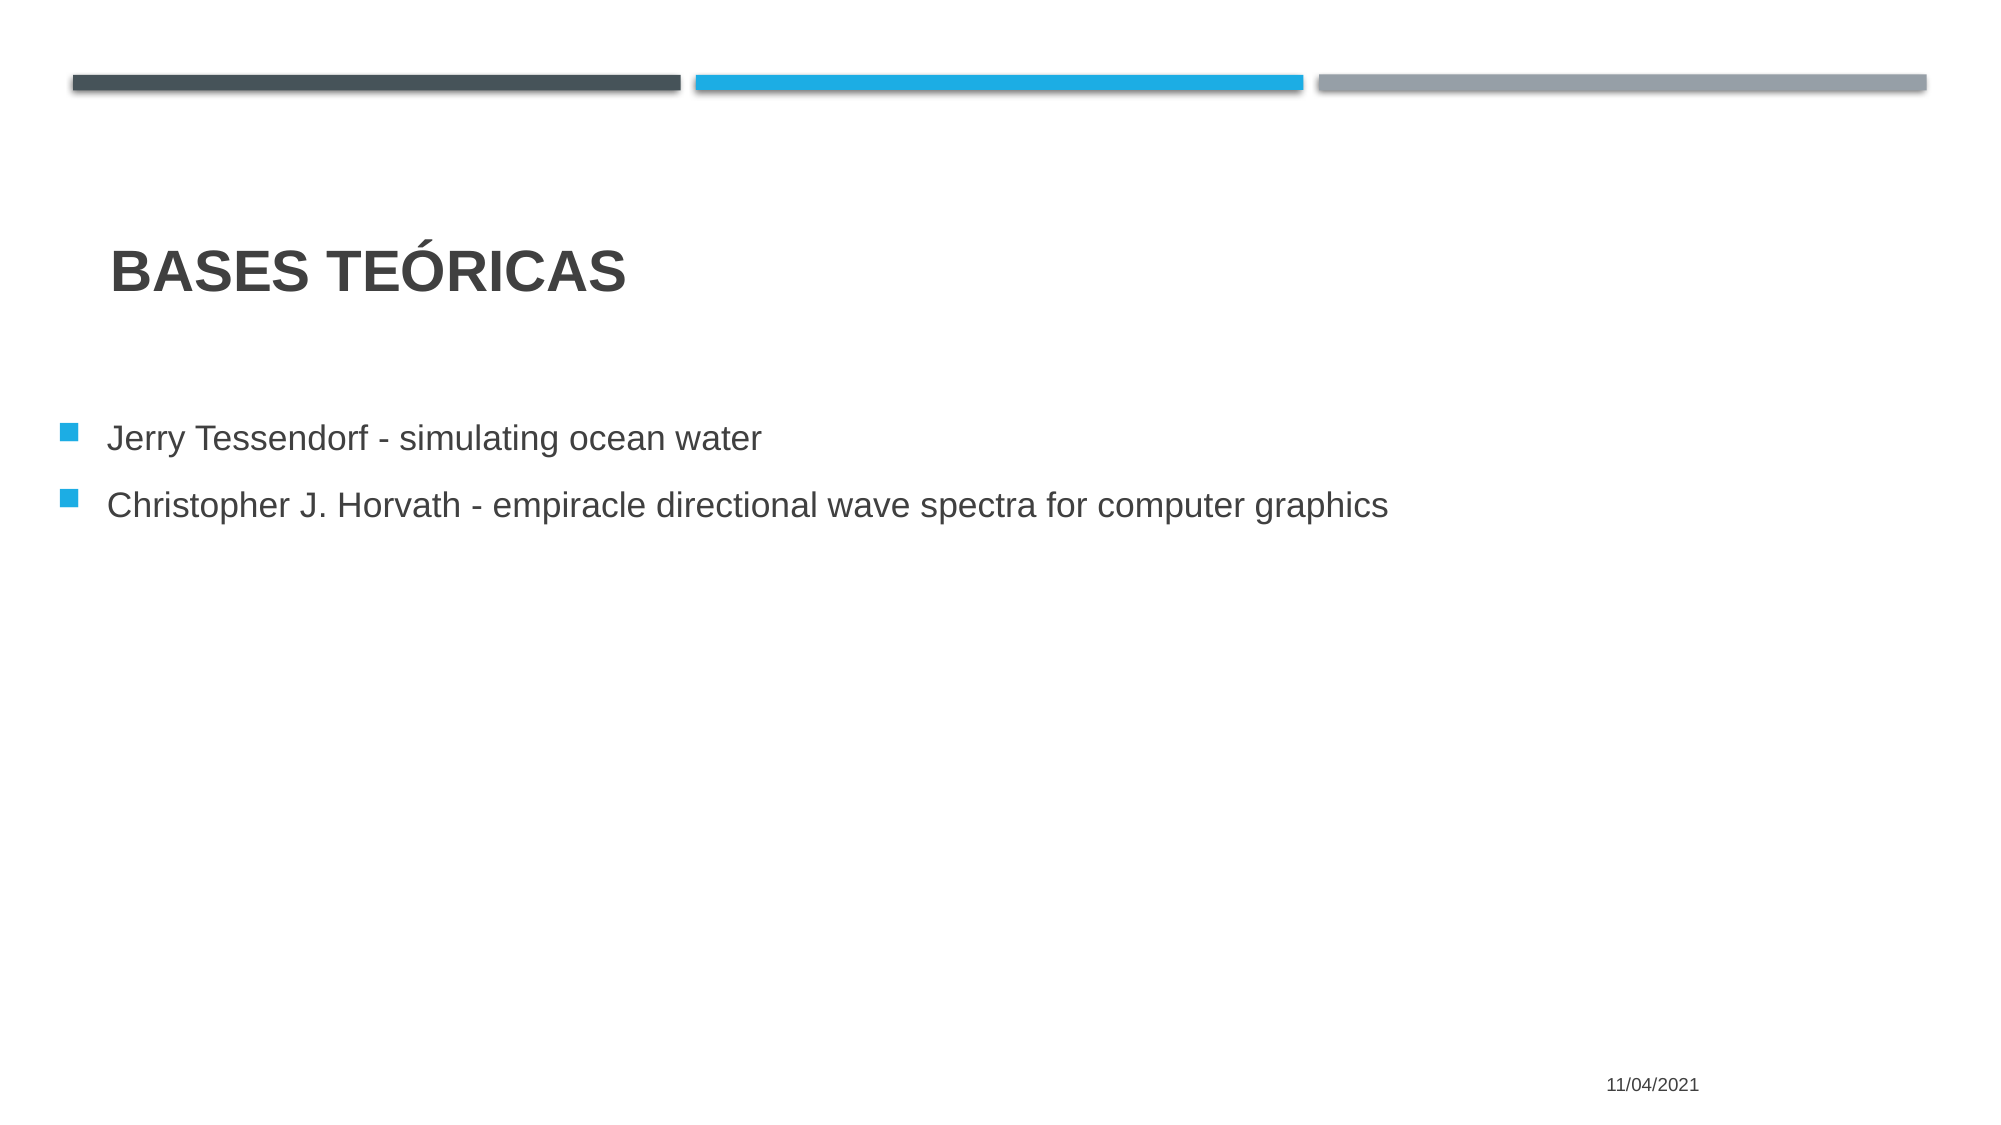

# Bases teóricas
Jerry Tessendorf - simulating ocean water
Christopher J. Horvath - empiracle directional wave spectra for computer graphics

11/04/2021